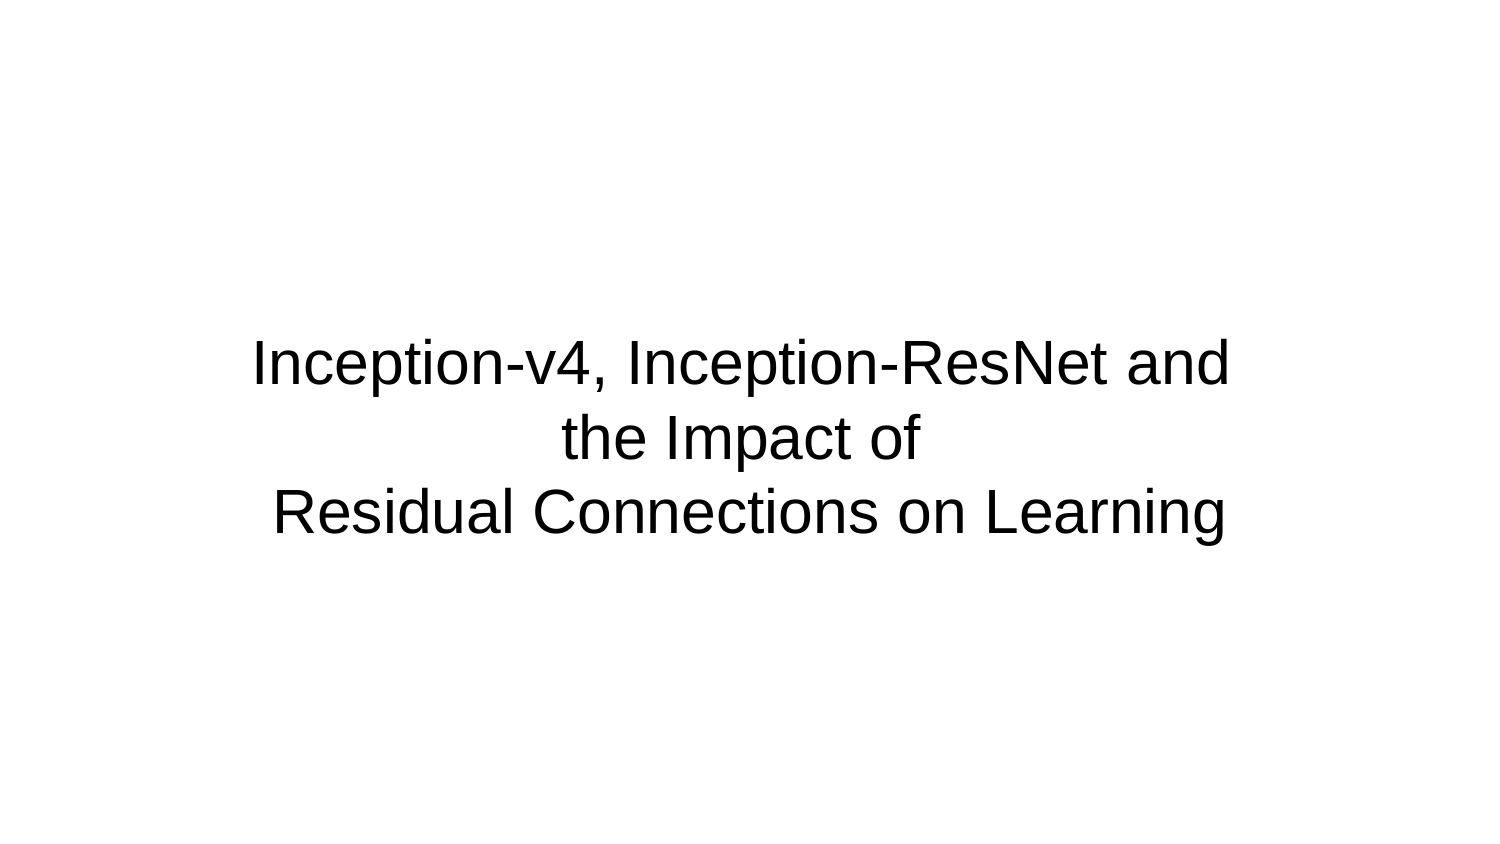

Inception-v4, Inception-ResNet and
the Impact of
Residual Connections on Learning